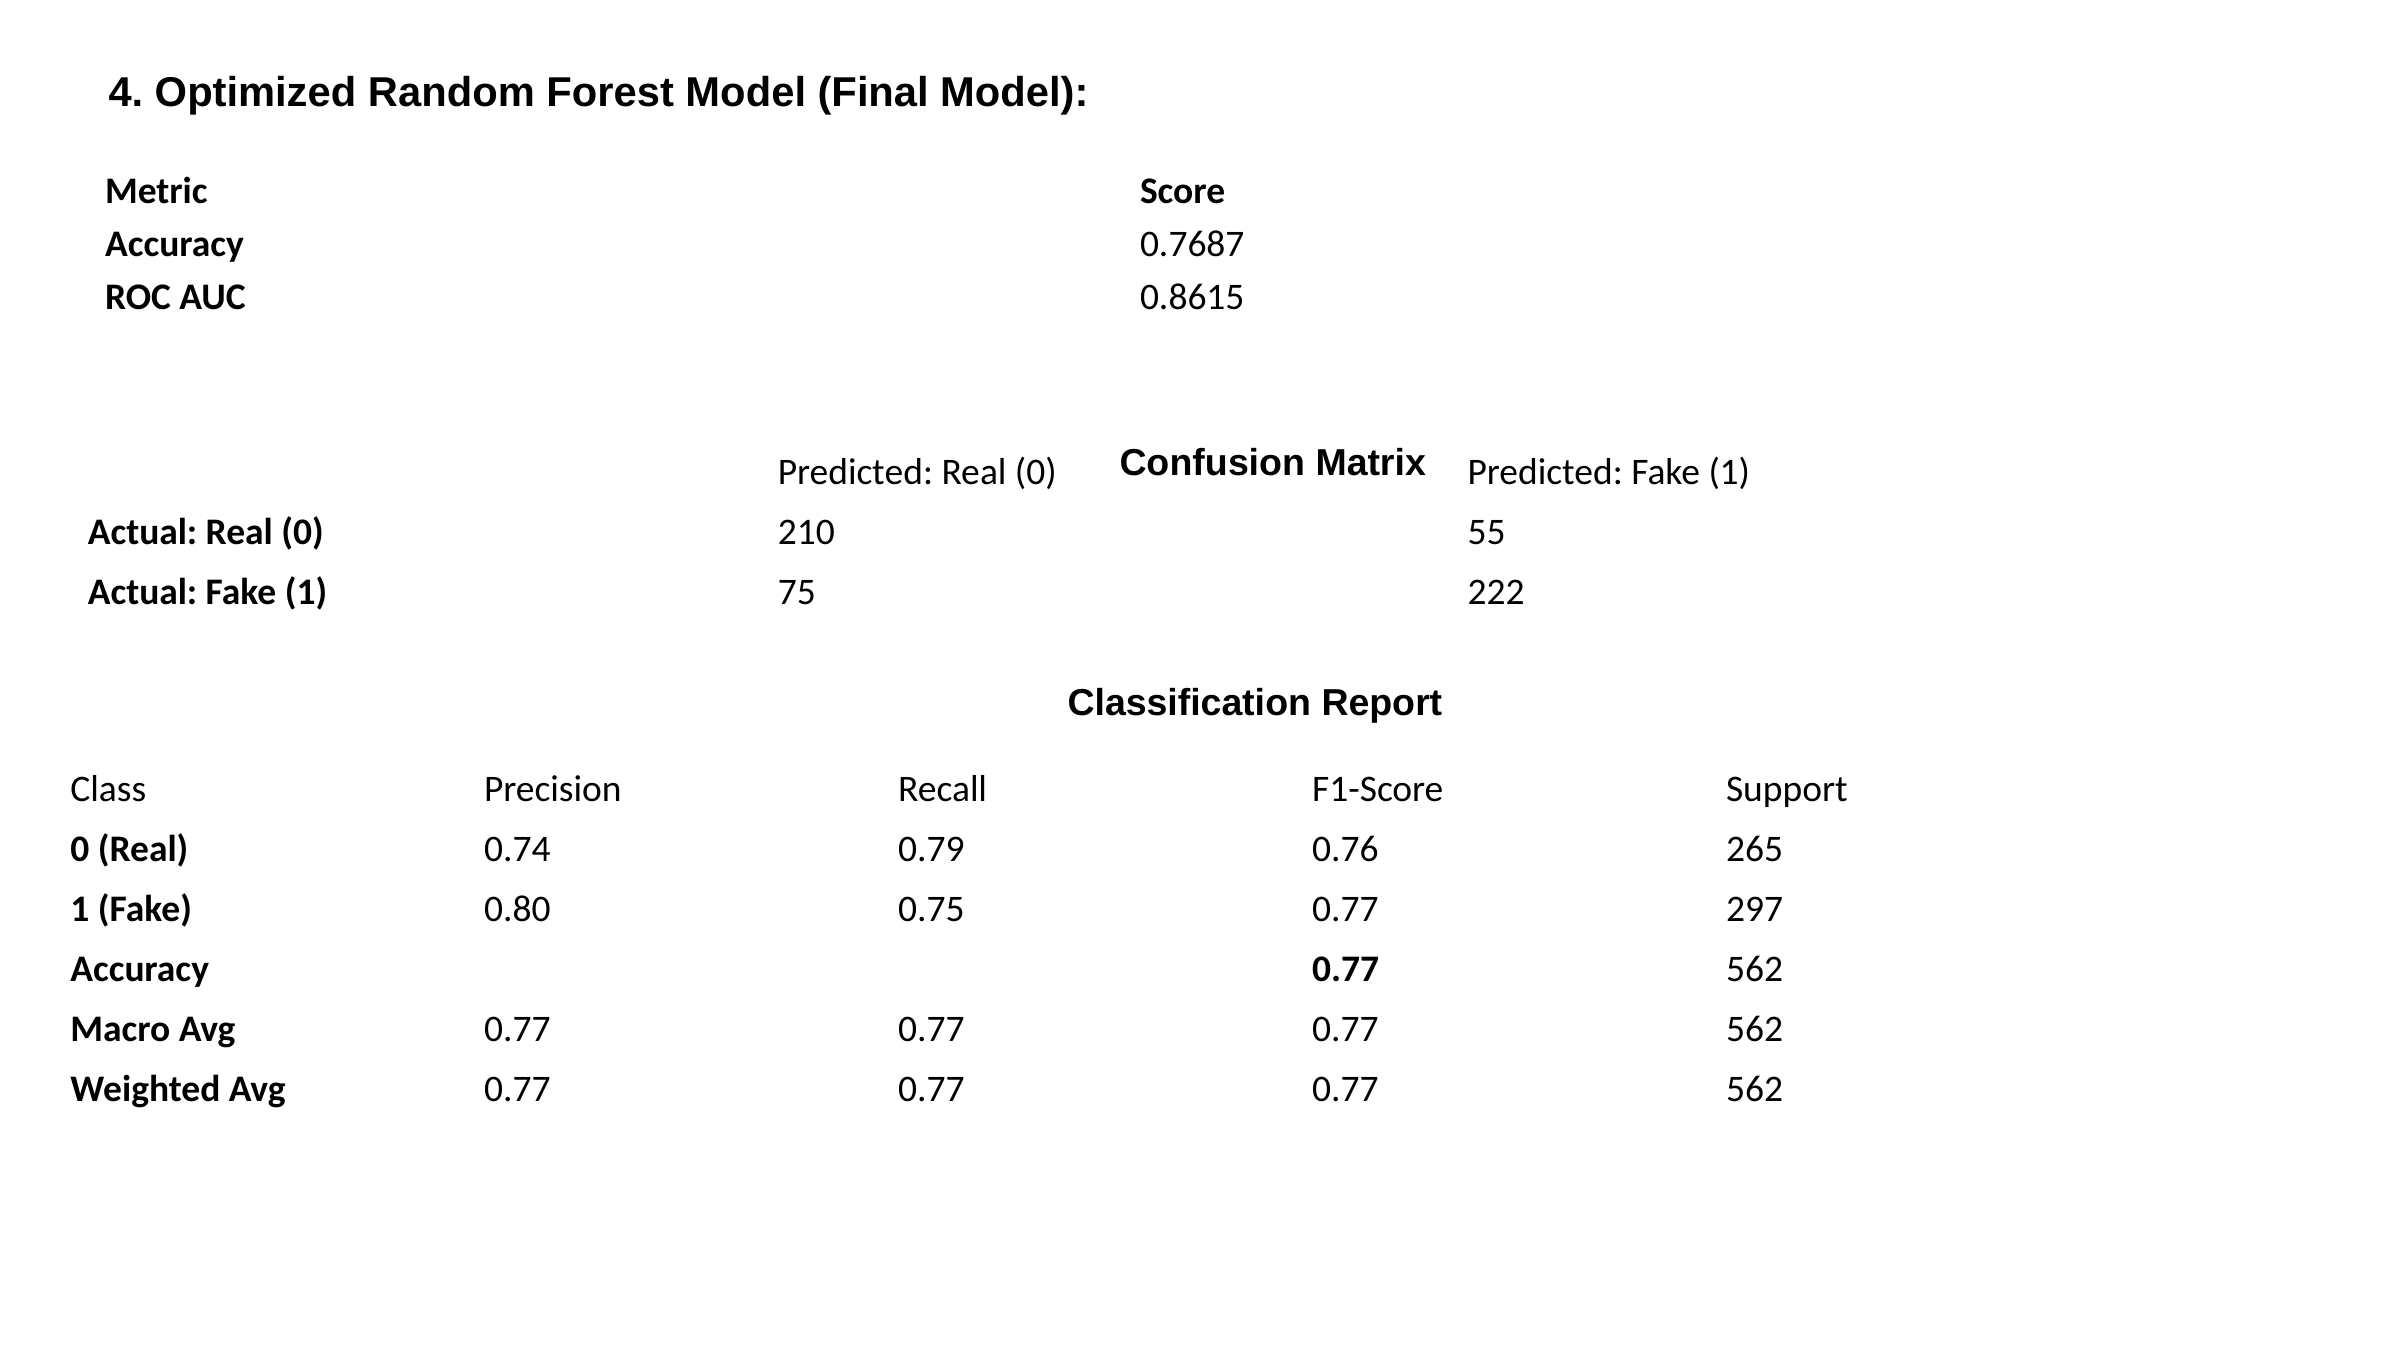

4. Optimized Random Forest Model (Final Model):

| Metric | Score |
| --- | --- |
| Accuracy | 0.7687 |
| ROC AUC | 0.8615 |
|  | Predicted: Real (0) | Predicted: Fake (1) |
| --- | --- | --- |
| Actual: Real (0) | 210 | 55 |
| Actual: Fake (1) | 75 | 222 |
Confusion Matrix

Classification Report

| Class | Precision | Recall | F1-Score | Support |
| --- | --- | --- | --- | --- |
| 0 (Real) | 0.74 | 0.79 | 0.76 | 265 |
| 1 (Fake) | 0.80 | 0.75 | 0.77 | 297 |
| Accuracy |  |  | 0.77 | 562 |
| Macro Avg | 0.77 | 0.77 | 0.77 | 562 |
| Weighted Avg | 0.77 | 0.77 | 0.77 | 562 |